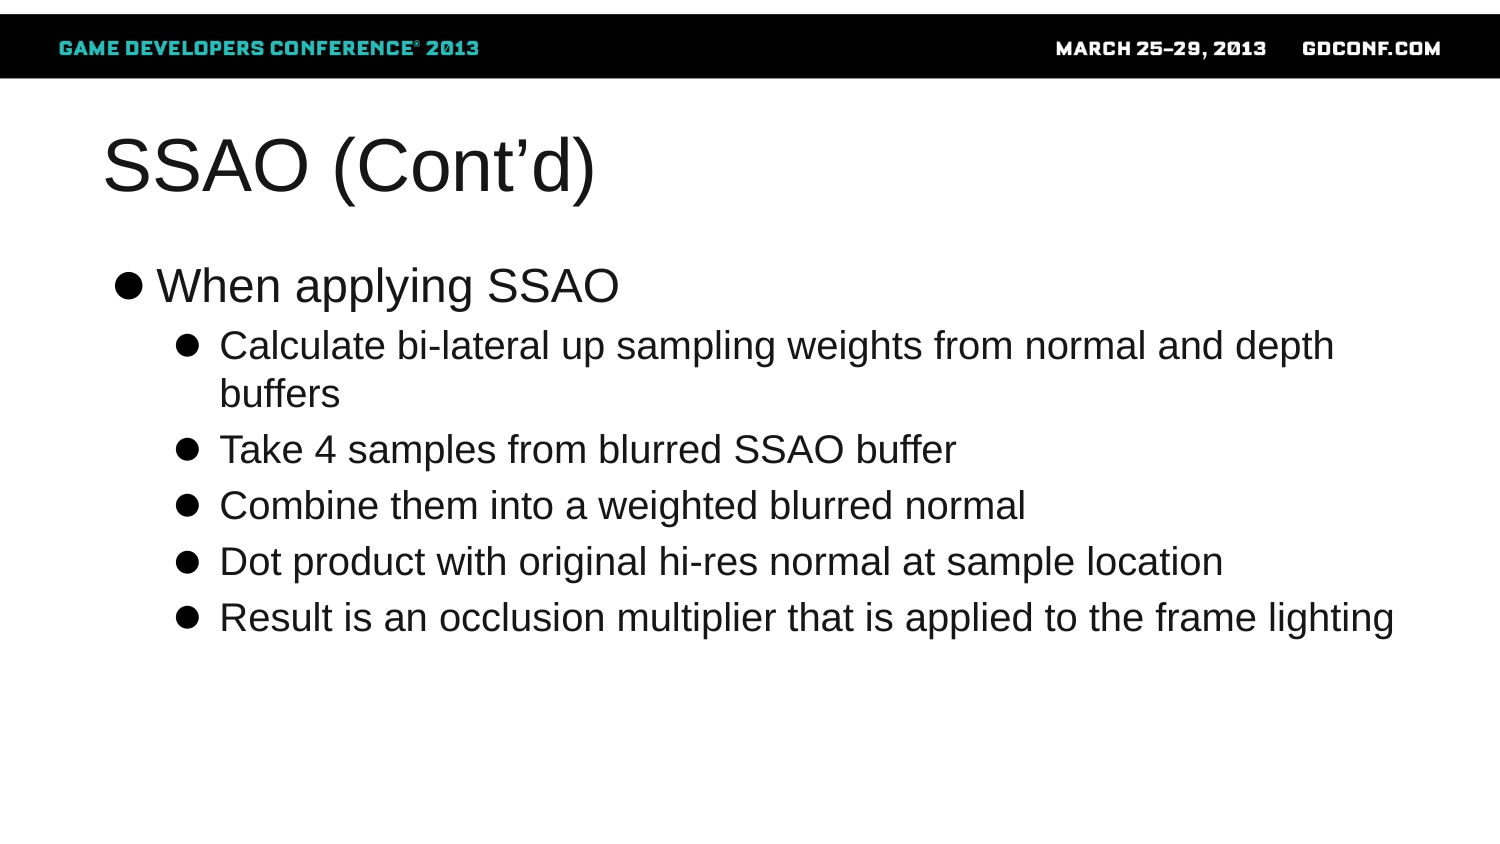

# SSAO (Cont’d)
When applying SSAO
Calculate bi-lateral up sampling weights from normal and depth buffers
Take 4 samples from blurred SSAO buffer
Combine them into a weighted blurred normal
Dot product with original hi-res normal at sample location
Result is an occlusion multiplier that is applied to the frame lighting